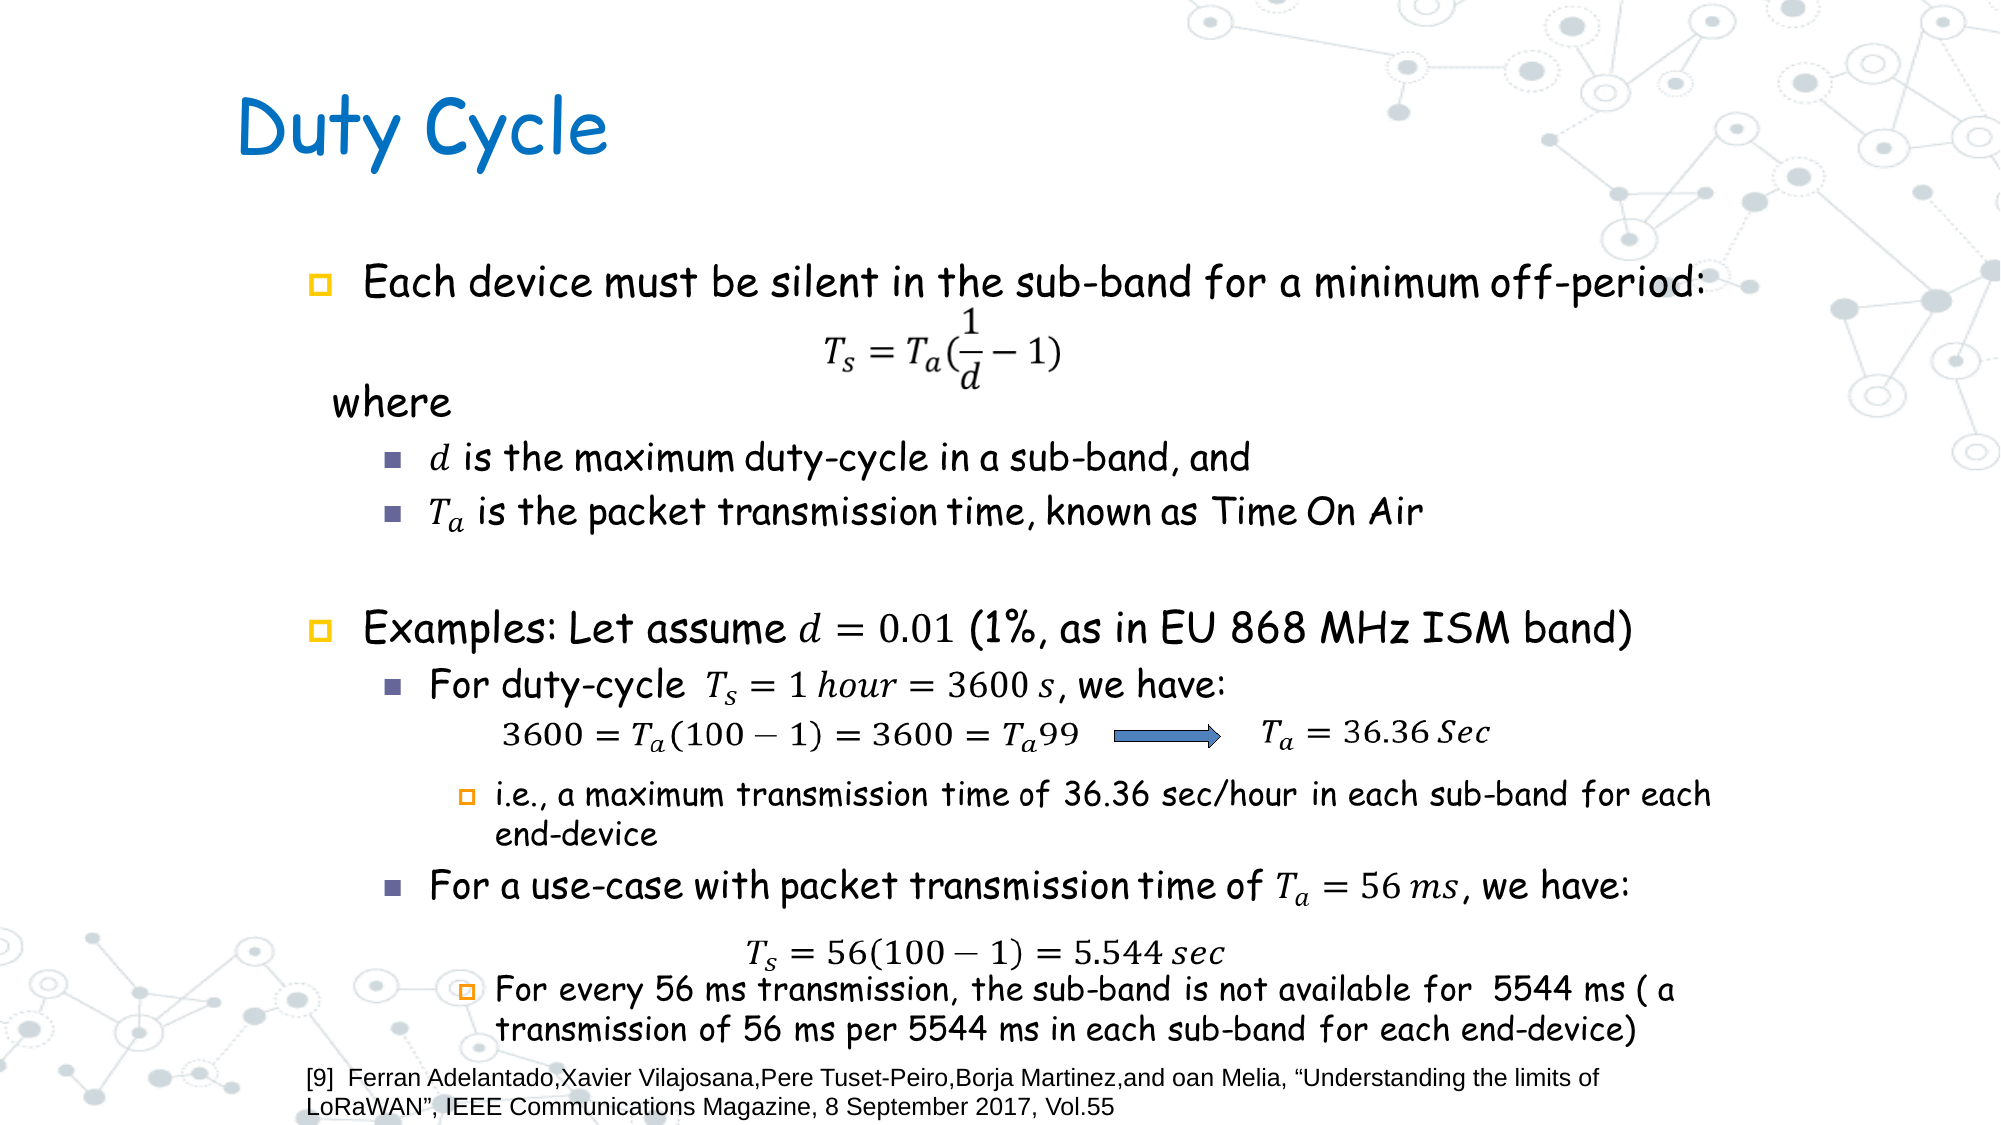

# Duty Cycle
sdsdsd

[9]  Ferran Adelantado,Xavier Vilajosana,Pere Tuset-Peiro,Borja Martinez,and oan Melia, “Understanding the limits of LoRaWAN”, IEEE Communications Magazine, 8 September 2017, Vol.55